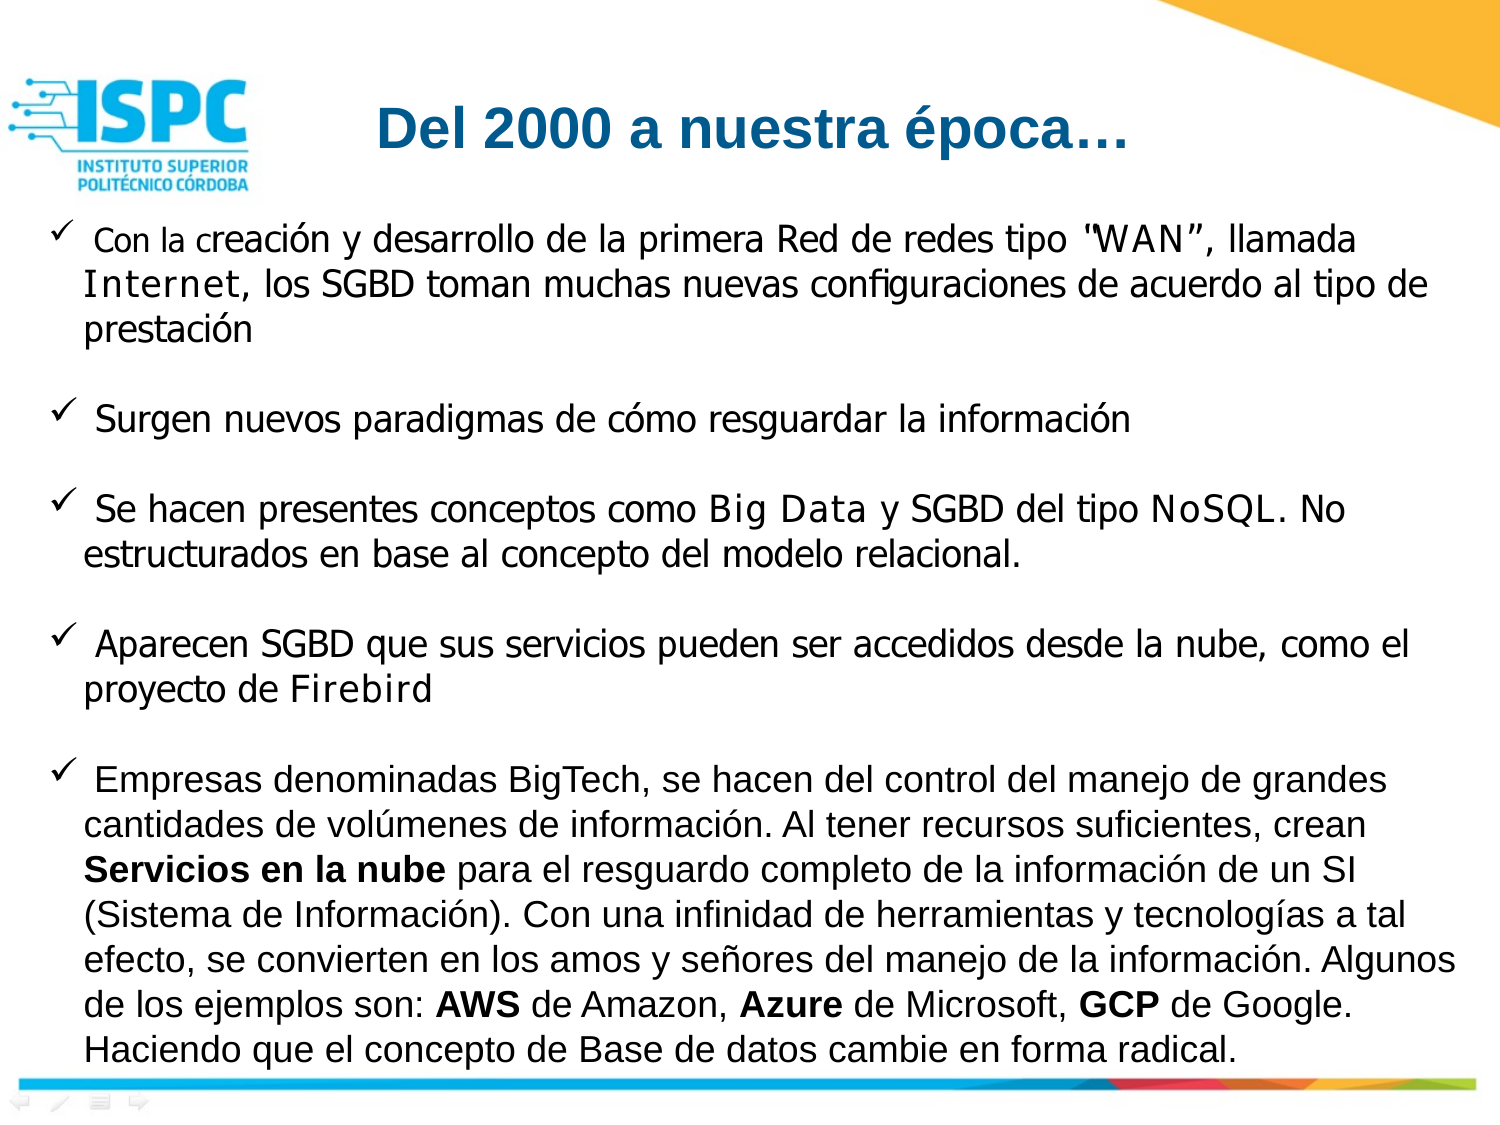

Del 2000 a nuestra época…
 Con la creación y desarrollo de la primera Red de redes tipo “WAN”, llamada Internet, los SGBD toman muchas nuevas configuraciones de acuerdo al tipo de prestación

 Surgen nuevos paradigmas de cómo resguardar la información

 Se hacen presentes conceptos como Big Data y SGBD del tipo NoSQL. No estructurados en base al concepto del modelo relacional.

 Aparecen SGBD que sus servicios pueden ser accedidos desde la nube, como el proyecto de Firebird

 Empresas denominadas BigTech, se hacen del control del manejo de grandes cantidades de volúmenes de información. Al tener recursos suficientes, crean Servicios en la nube para el resguardo completo de la información de un SI (Sistema de Información). Con una infinidad de herramientas y tecnologías a tal efecto, se convierten en los amos y señores del manejo de la información. Algunos de los ejemplos son: AWS de Amazon, Azure de Microsoft, GCP de Google. Haciendo que el concepto de Base de datos cambie en forma radical.